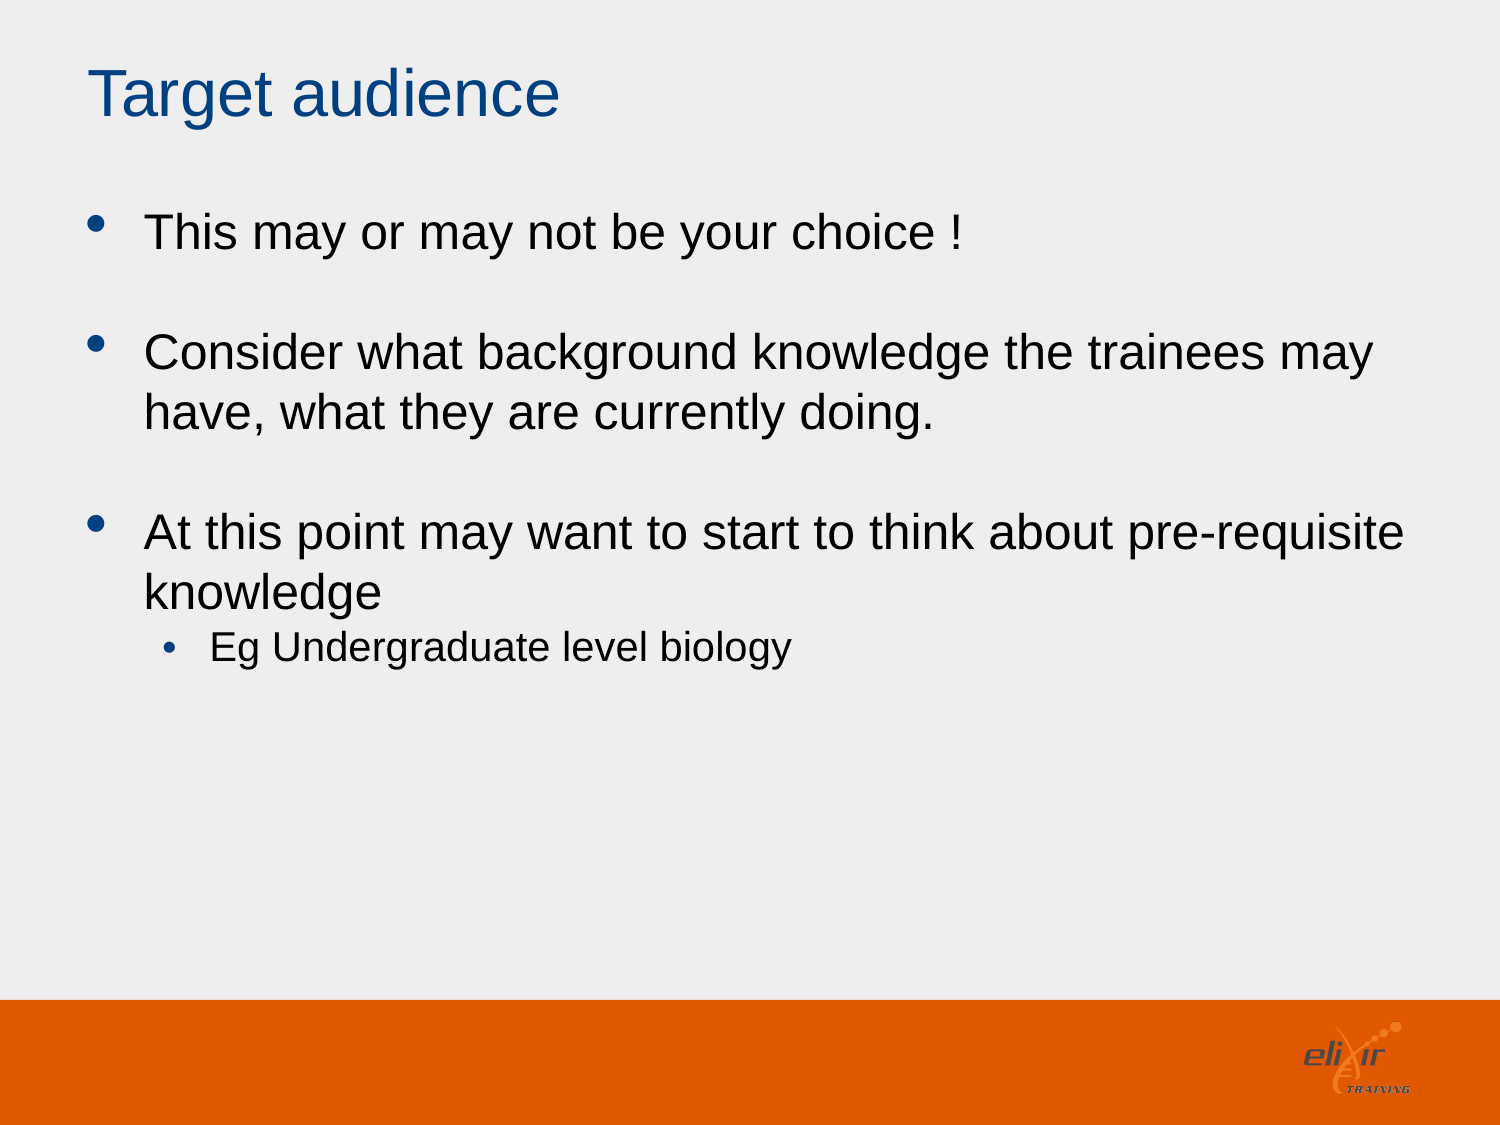

Target audience
This may or may not be your choice !

Consider what background knowledge the trainees may have, what they are currently doing.

At this point may want to start to think about pre-requisite knowledge
Eg Undergraduate level biology